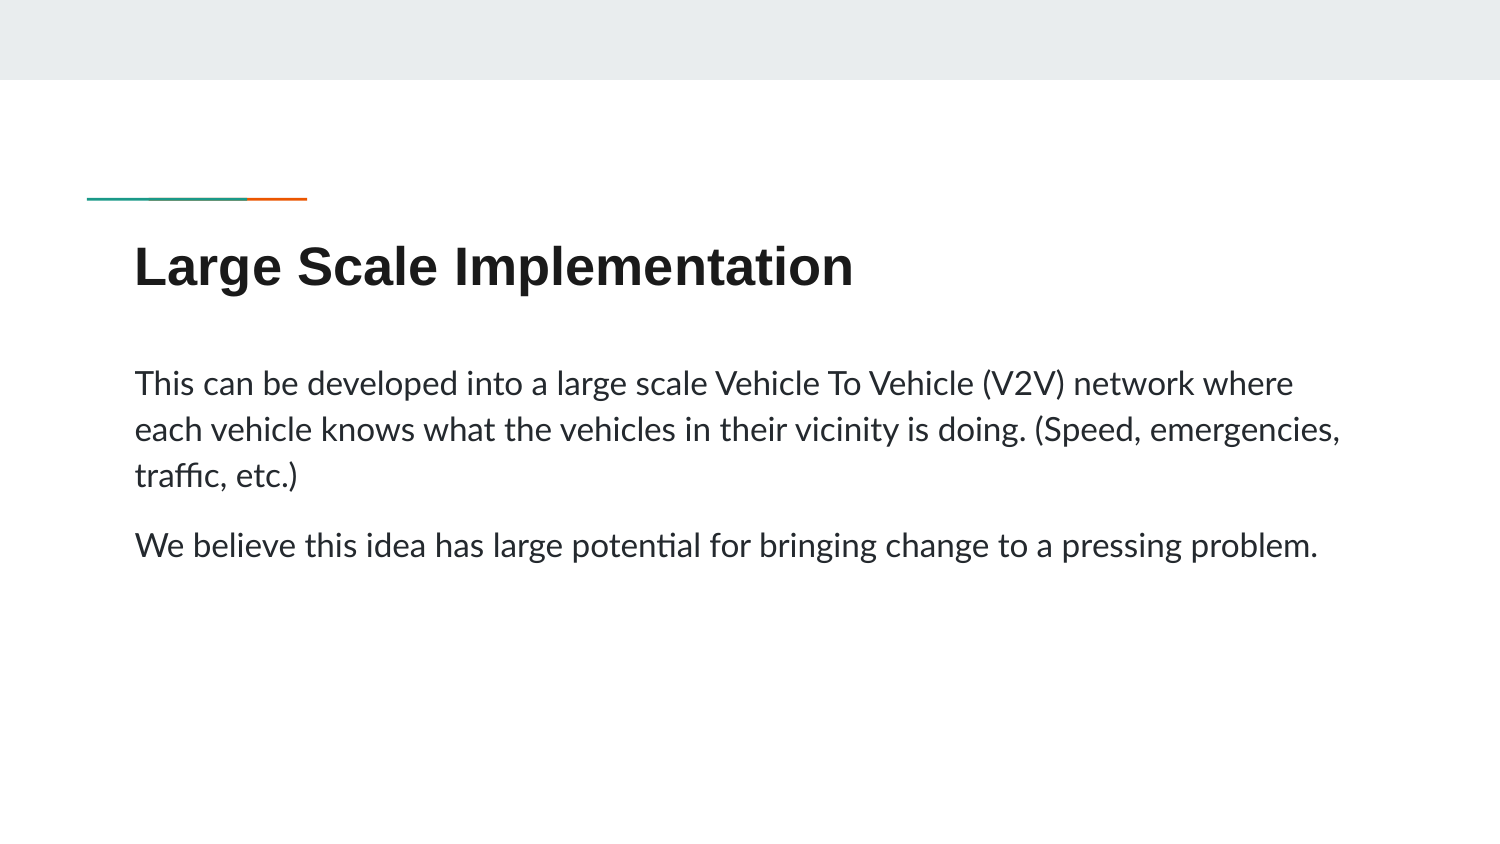

# Large Scale Implementation
This can be developed into a large scale Vehicle To Vehicle (V2V) network where each vehicle knows what the vehicles in their vicinity is doing. (Speed, emergencies, traffic, etc.)
We believe this idea has large potential for bringing change to a pressing problem.